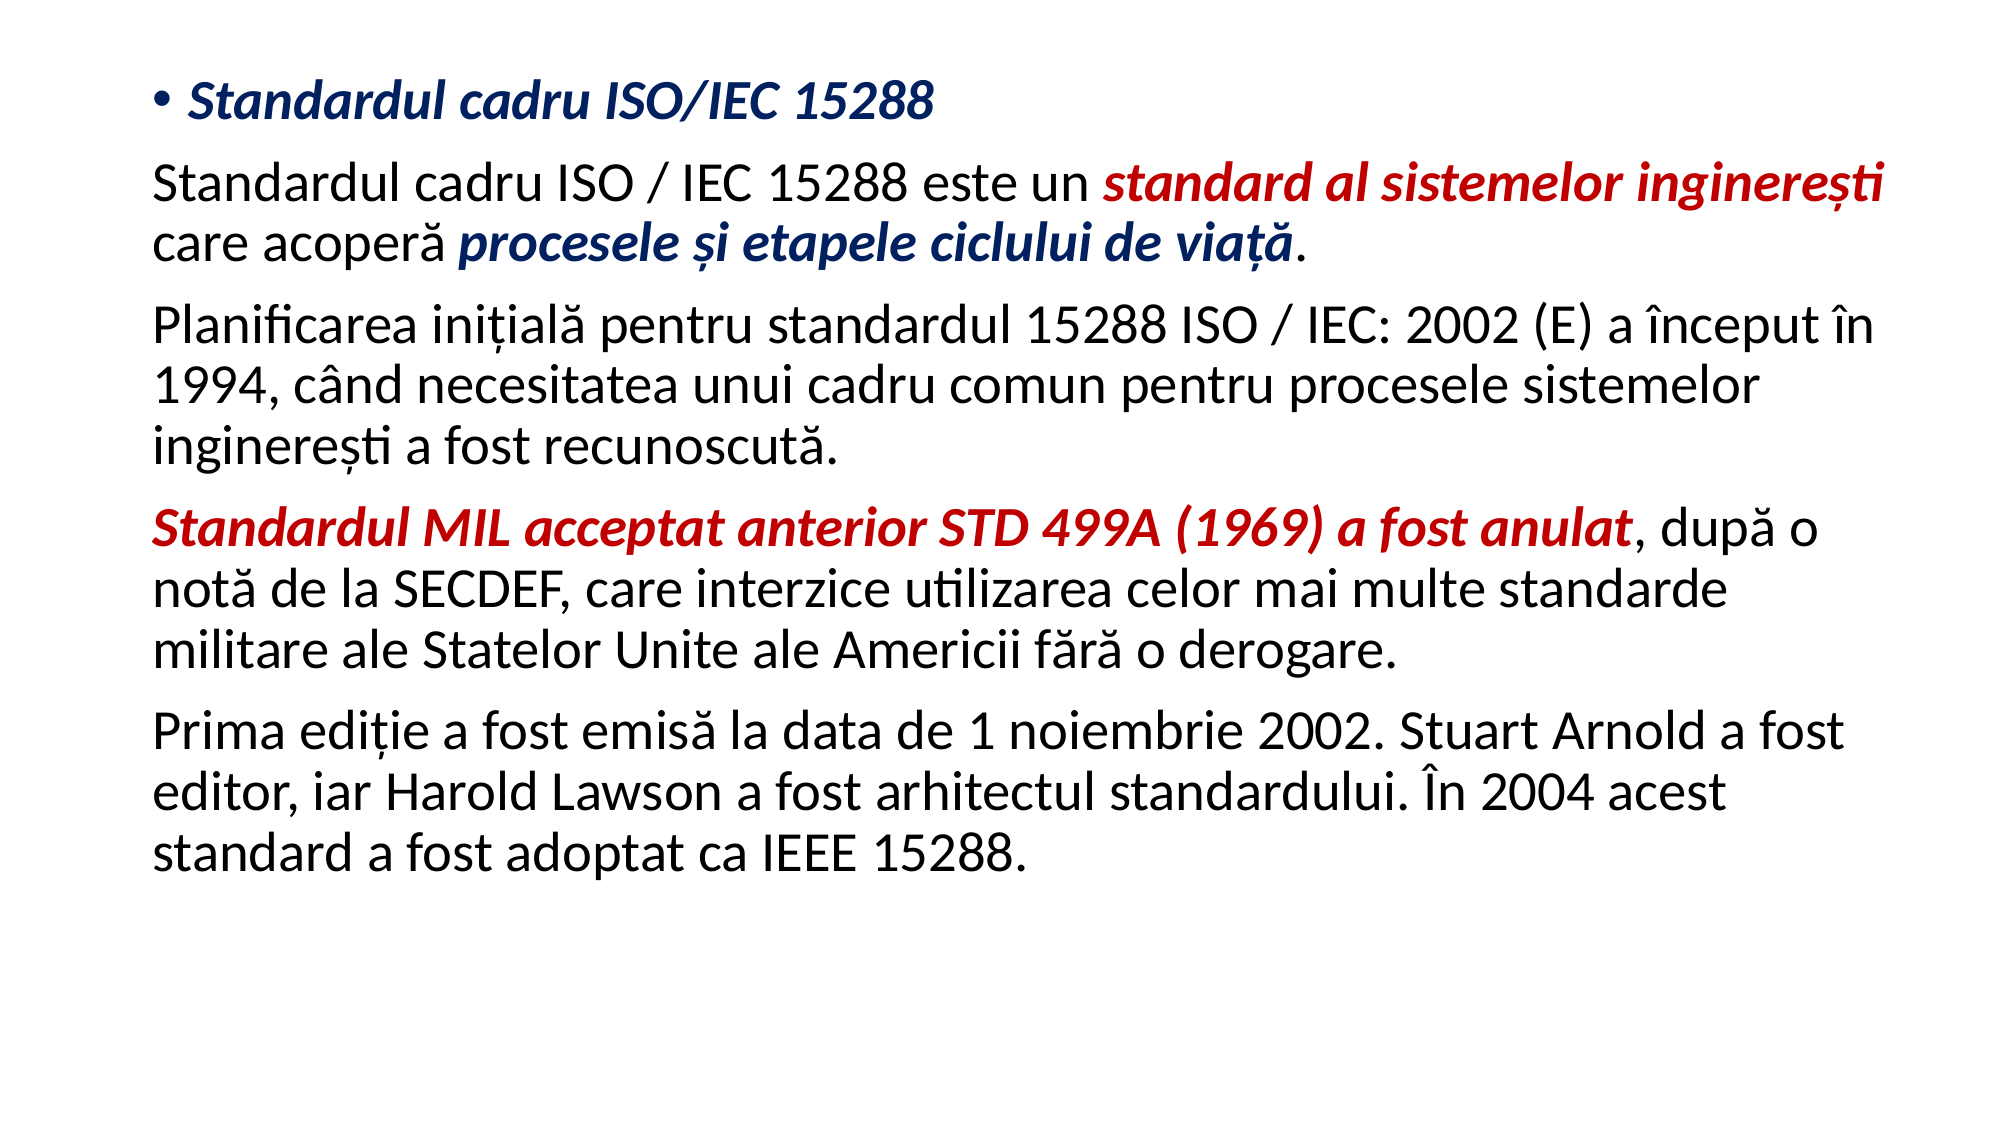

Standardul cadru ISO/IEC 15288
Standardul cadru ISO / IEC 15288 este un standard al sistemelor inginereşti care acoperă procesele şi etapele ciclului de viaţă.
Planificarea iniţială pentru standardul 15288 ISO / IEC: 2002 (E) a început în 1994, când necesitatea unui cadru comun pentru procesele sistemelor inginereşti a fost recunoscută.
Standardul MIL acceptat anterior STD 499A (1969) a fost anulat, după o notă de la SECDEF, care interzice utilizarea celor mai multe standarde militare ale Statelor Unite ale Americii fără o derogare.
Prima ediţie a fost emisă la data de 1 noiembrie 2002. Stuart Arnold a fost editor, iar Harold Lawson a fost arhitectul standardului. În 2004 acest standard a fost adoptat ca IEEE 15288.